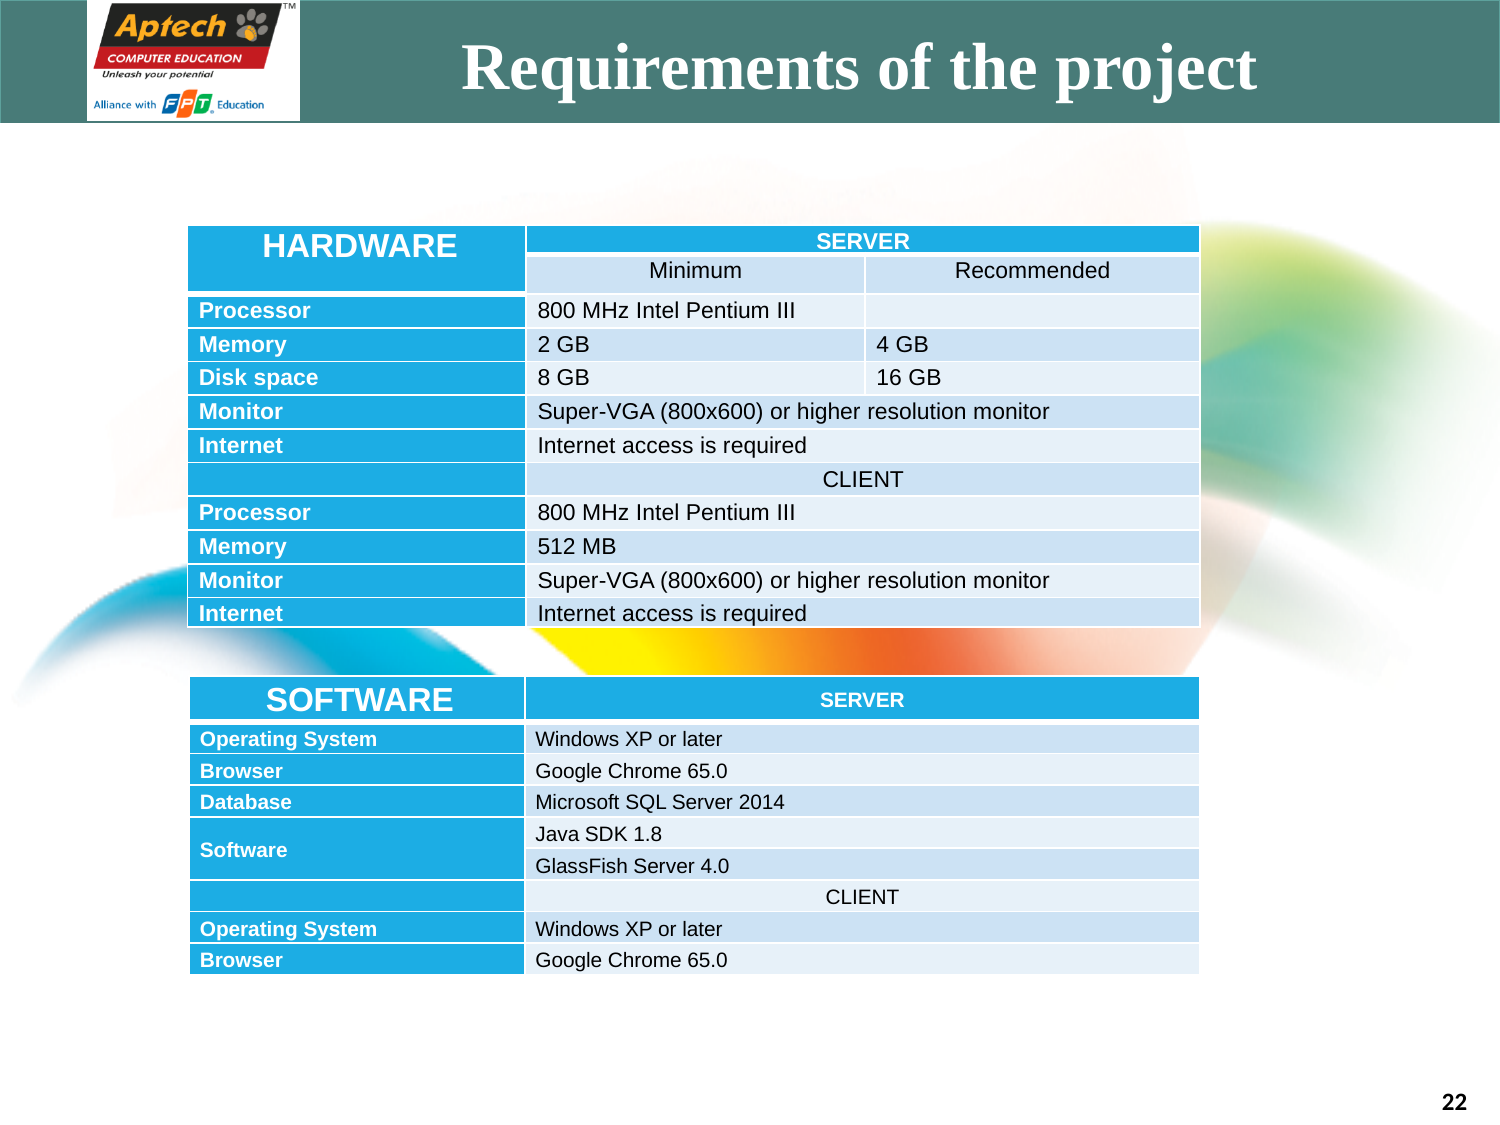

# Requirements of the project

| HARDWARE | SERVER |  |
| --- | --- | --- |
|  | Minimum | Recommended |
| Processor | 800 MHz Intel Pentium III |  |
| Memory | 2 GB | 4 GB |
| Disk space | 8 GB | 16 GB |
| Monitor | Super-VGA (800x600) or higher resolution monitor |  |
| Internet | Internet access is required |  |
|  | CLIENT |  |
| Processor | 800 MHz Intel Pentium III |  |
| Memory | 512 MB |  |
| Monitor | Super-VGA (800x600) or higher resolution monitor |  |
| Internet | Internet access is required |  |
| SOFTWARE | SERVER |
| --- | --- |
| Operating System | Windows XP or later |
| Browser | Google Chrome 65.0 |
| Database | Microsoft SQL Server 2014 |
| Software | Java SDK 1.8 |
|  | GlassFish Server 4.0 |
|  | CLIENT |
| Operating System | Windows XP or later |
| Browser | Google Chrome 65.0 |
22